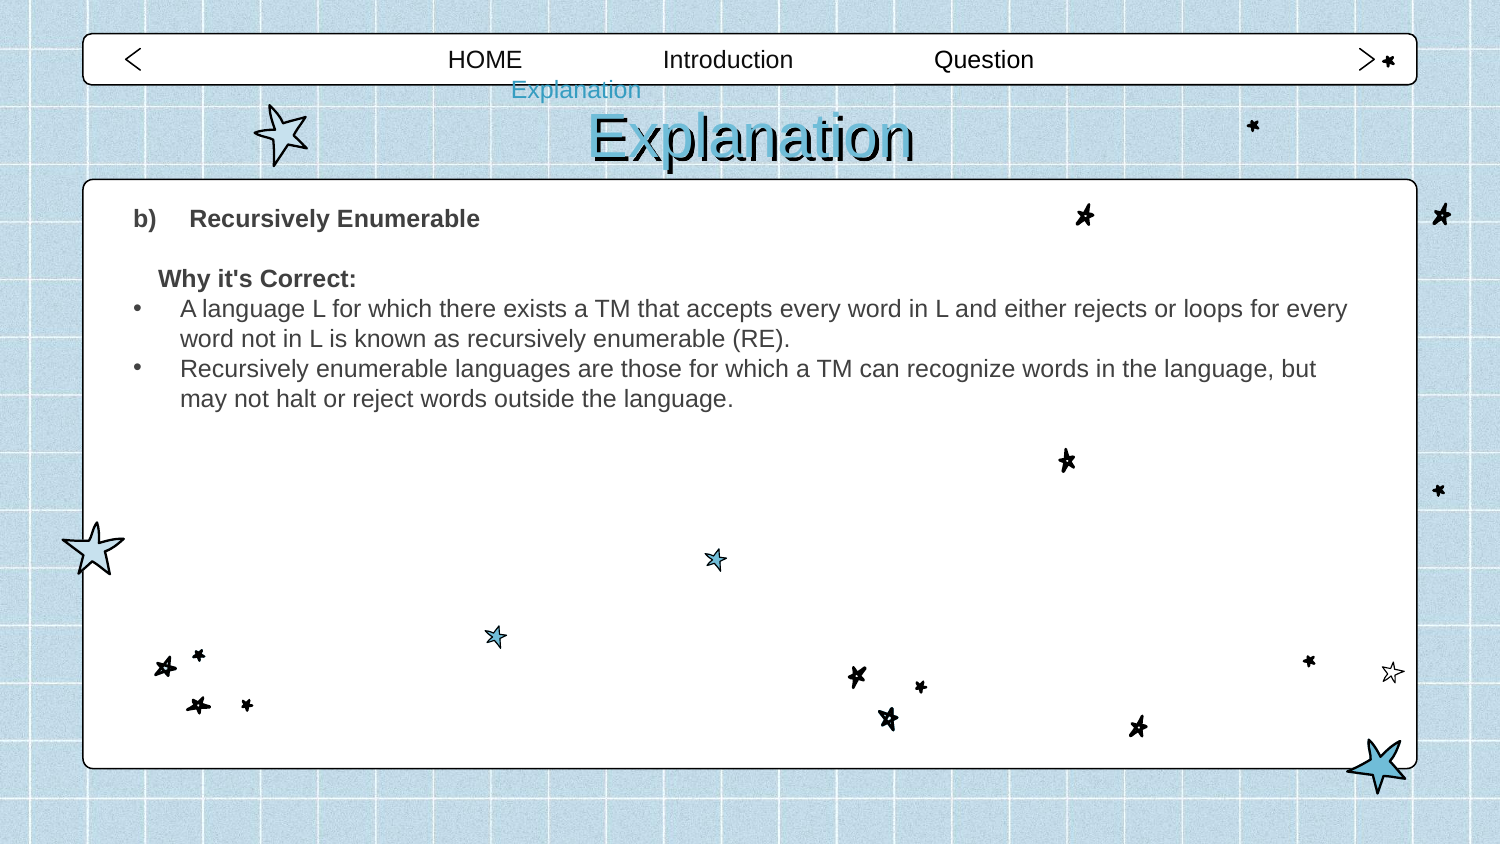

HOME                    Introduction                    Question                    Explanation

# Explanation

Recursively Enumerable

Why it's Correct:
A language L for which there exists a TM that accepts every word in L and either rejects or loops for every word not in L is known as recursively enumerable (RE).
Recursively enumerable languages are those for which a TM can recognize words in the language, but may not halt or reject words outside the language.